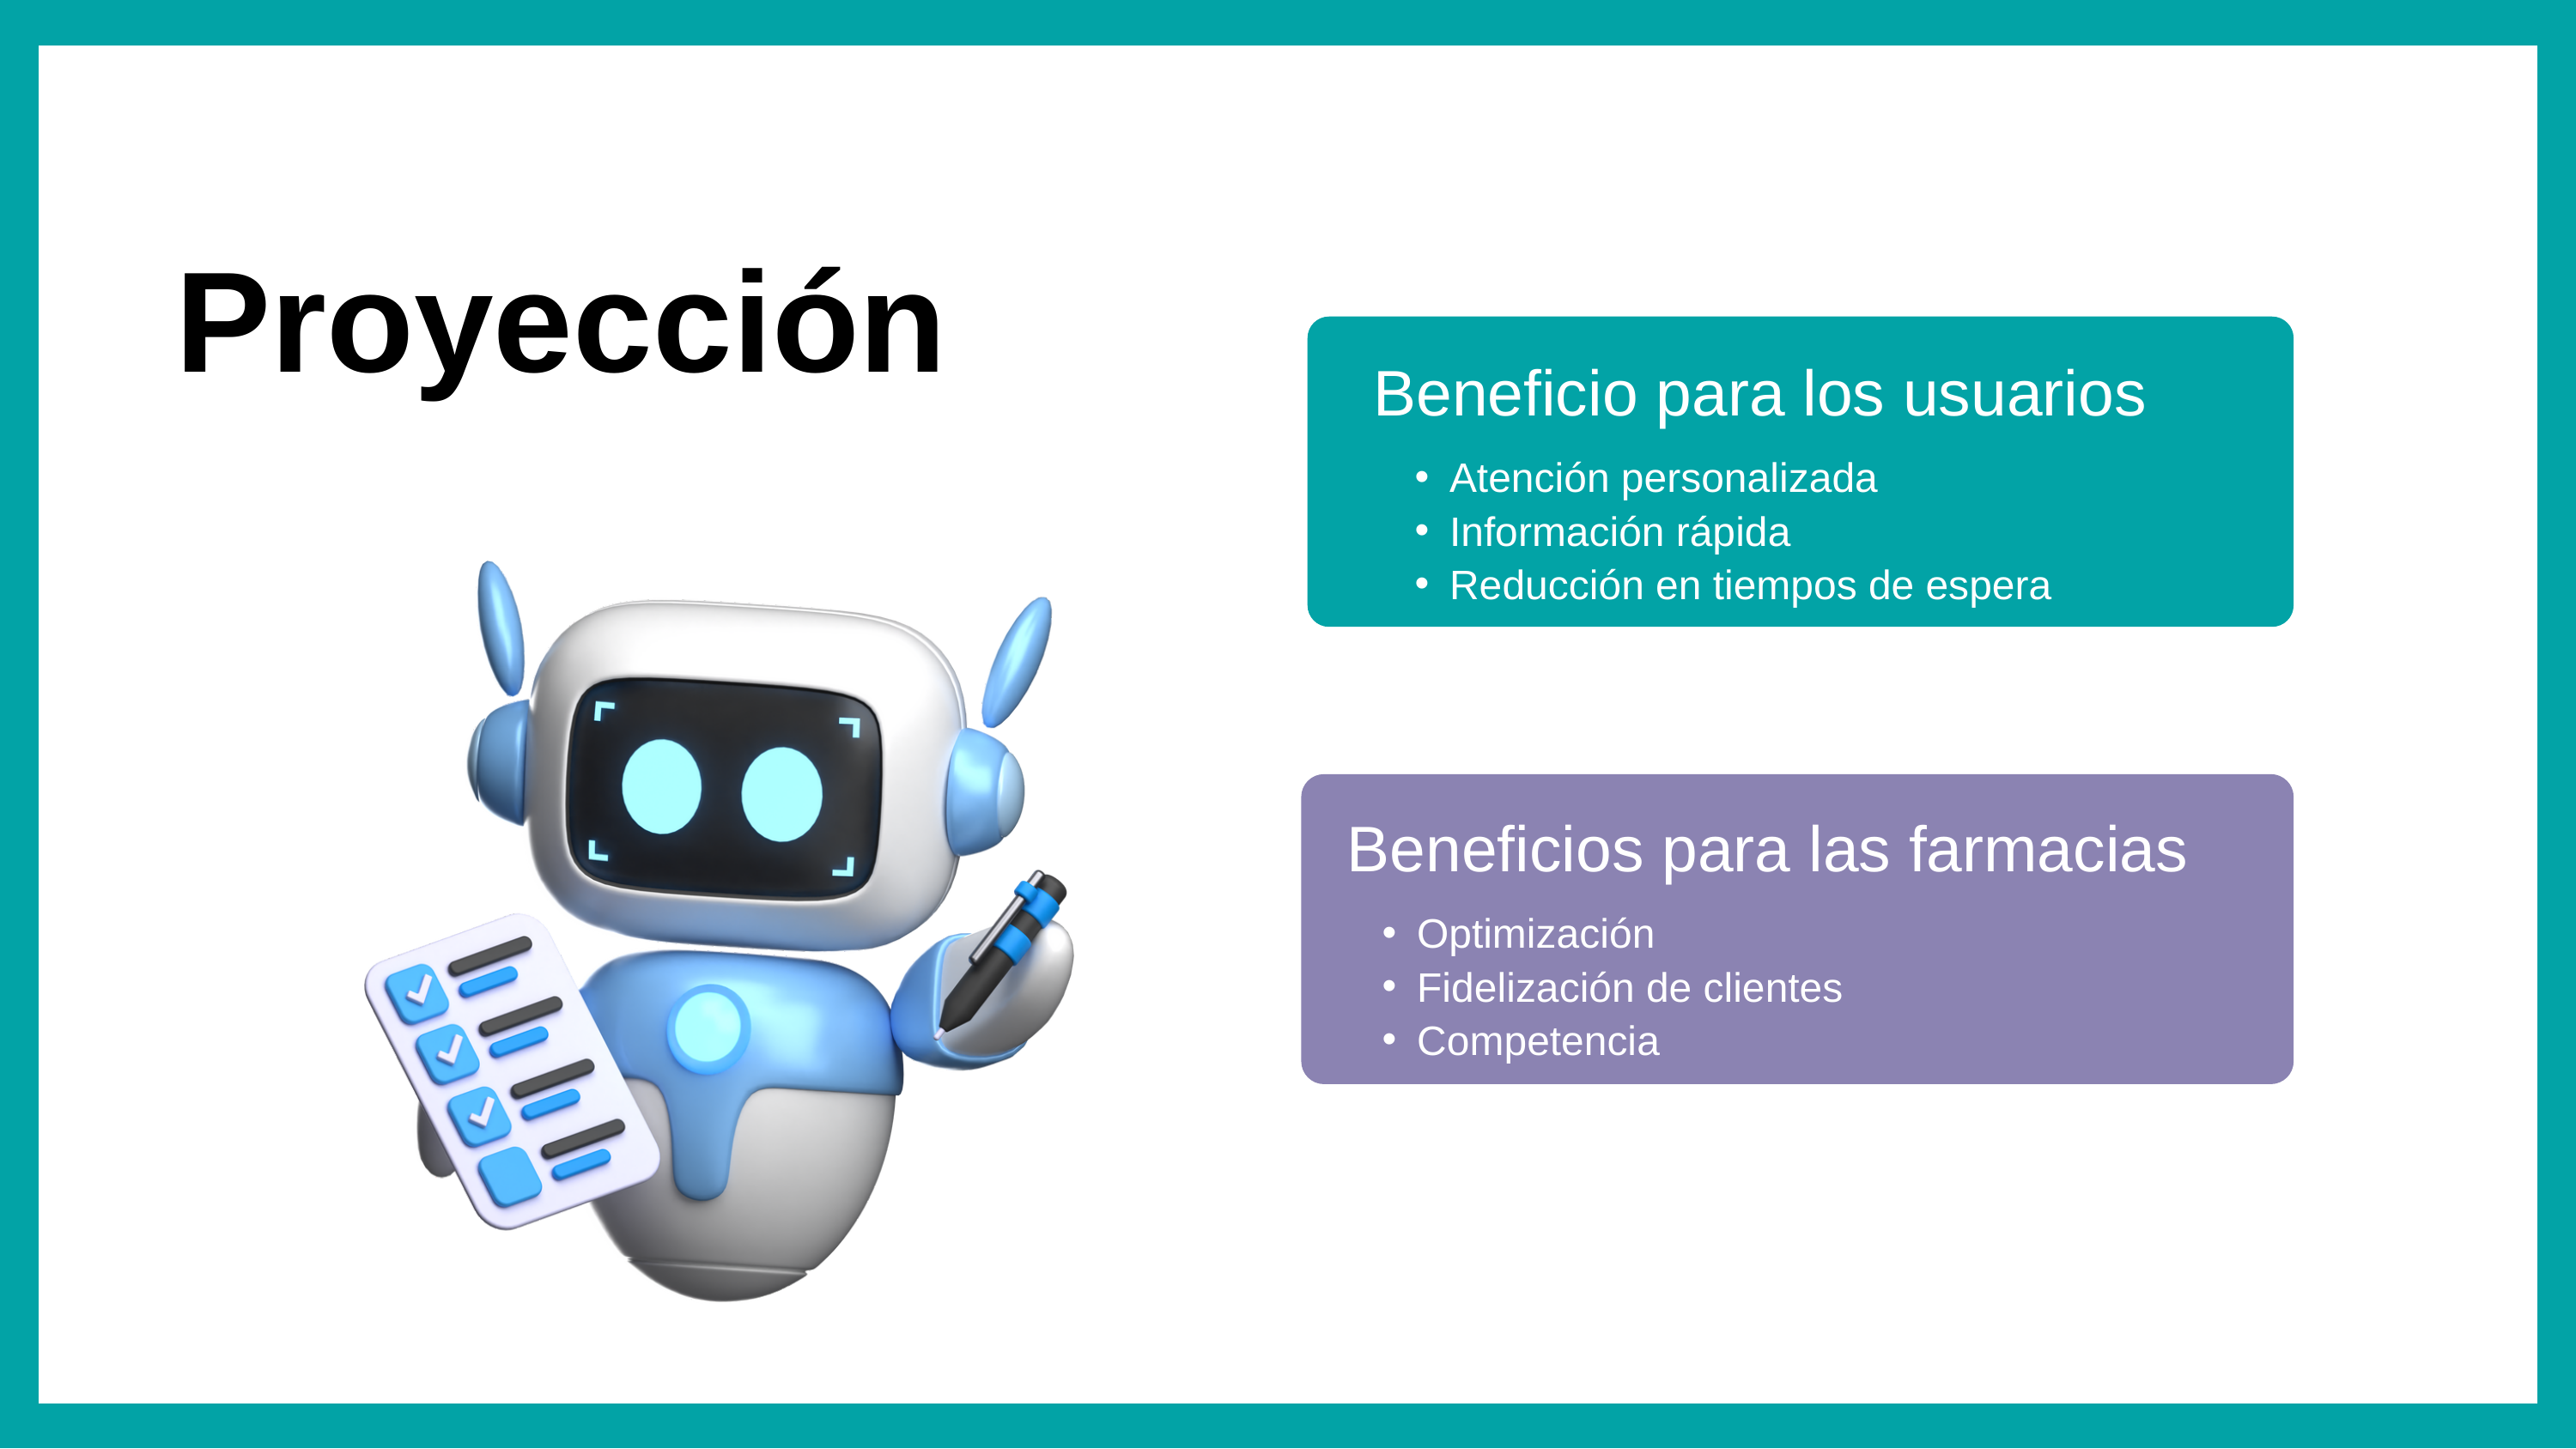

Proyección

Beneficio para los usuarios
Atención personalizada
Información rápida
Reducción en tiempos de espera

Beneficios para las farmacias
Optimización
Fidelización de clientes
Competencia